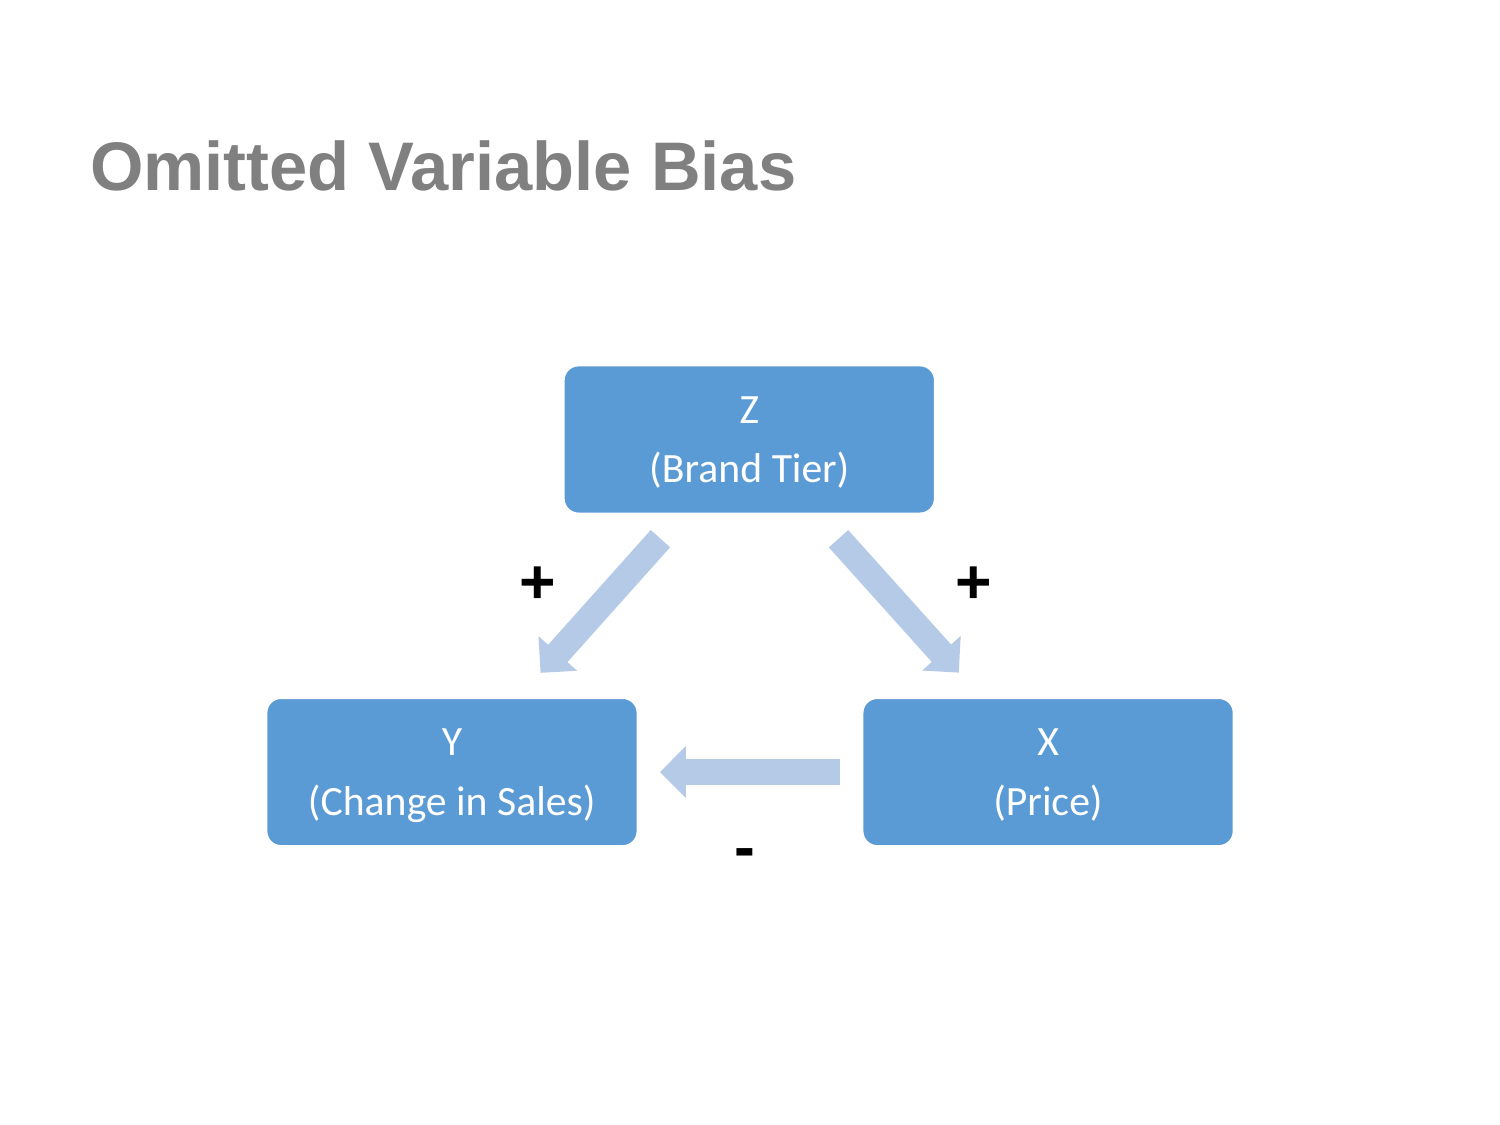

# Omitted Variable Bias
Z
(Brand Tier)

X
(Price)
Y
(Change in Sales)

+
+
-